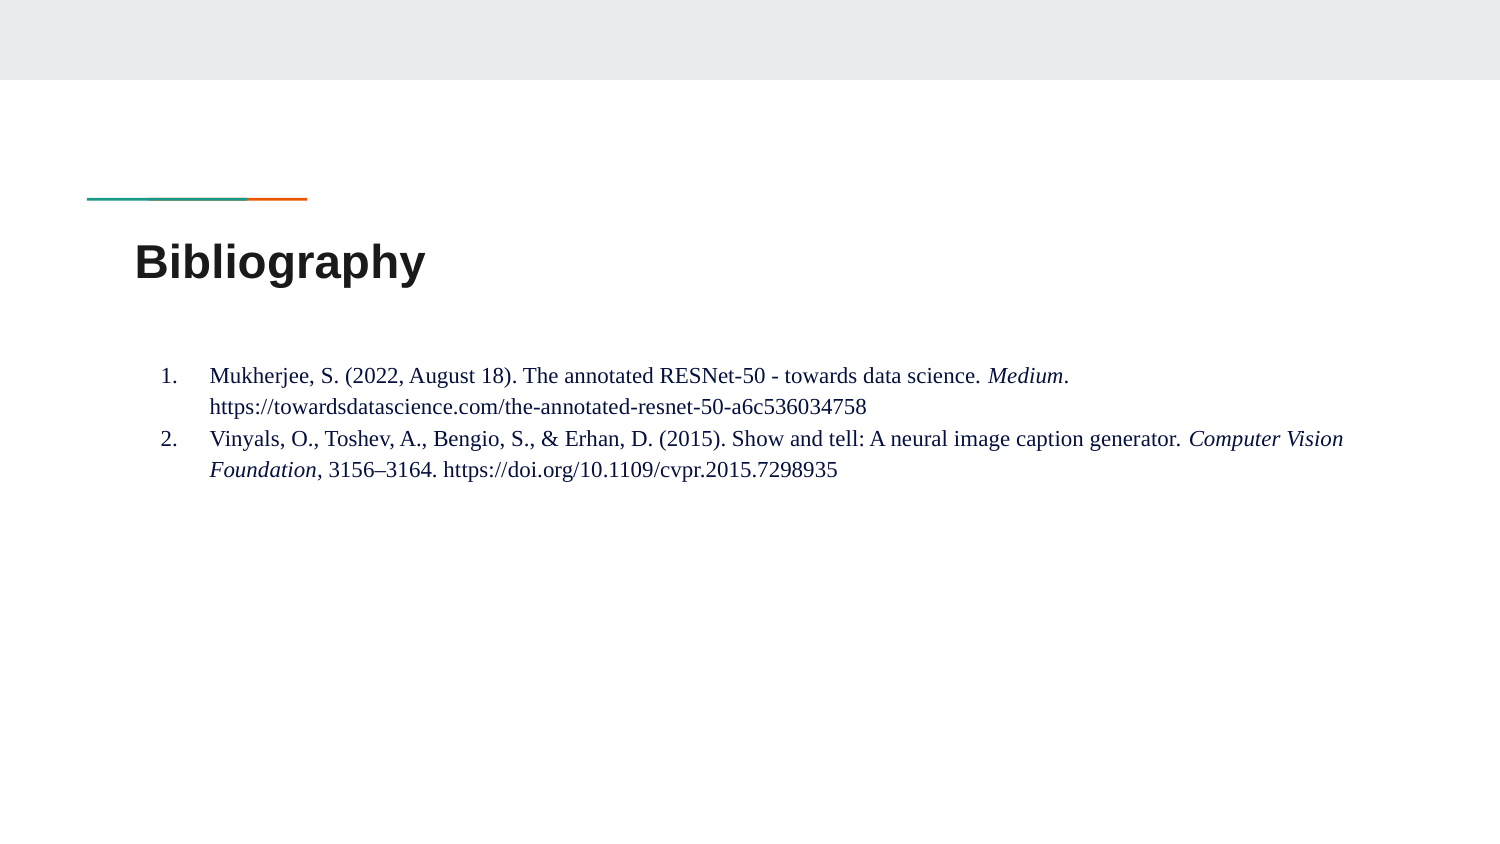

# Bibliography
Mukherjee, S. (2022, August 18). The annotated RESNet-50 - towards data science. Medium. https://towardsdatascience.com/the-annotated-resnet-50-a6c536034758
Vinyals, O., Toshev, A., Bengio, S., & Erhan, D. (2015). Show and tell: A neural image caption generator. Computer Vision Foundation, 3156–3164. https://doi.org/10.1109/cvpr.2015.7298935